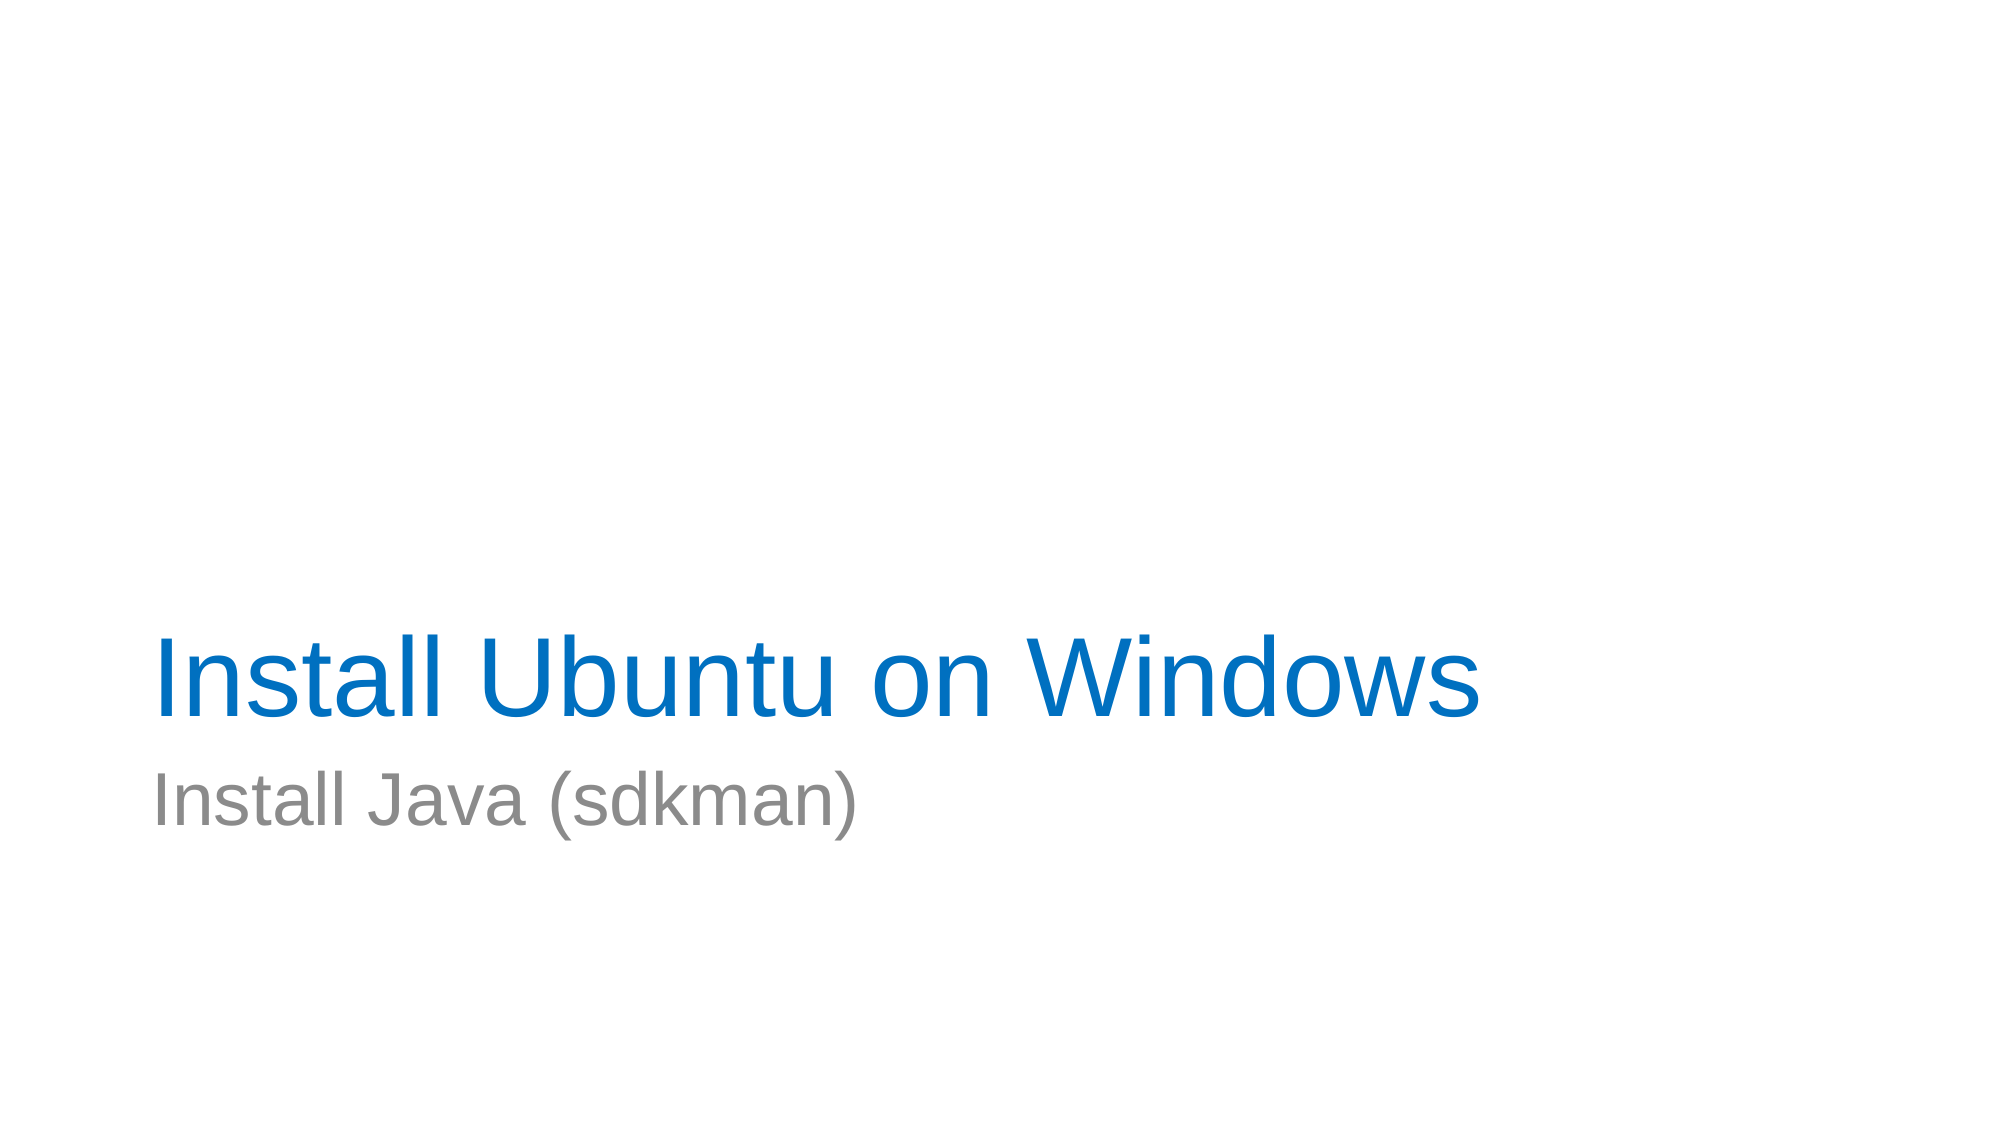

# Install Ubuntu on Windows
Install Java (sdkman)